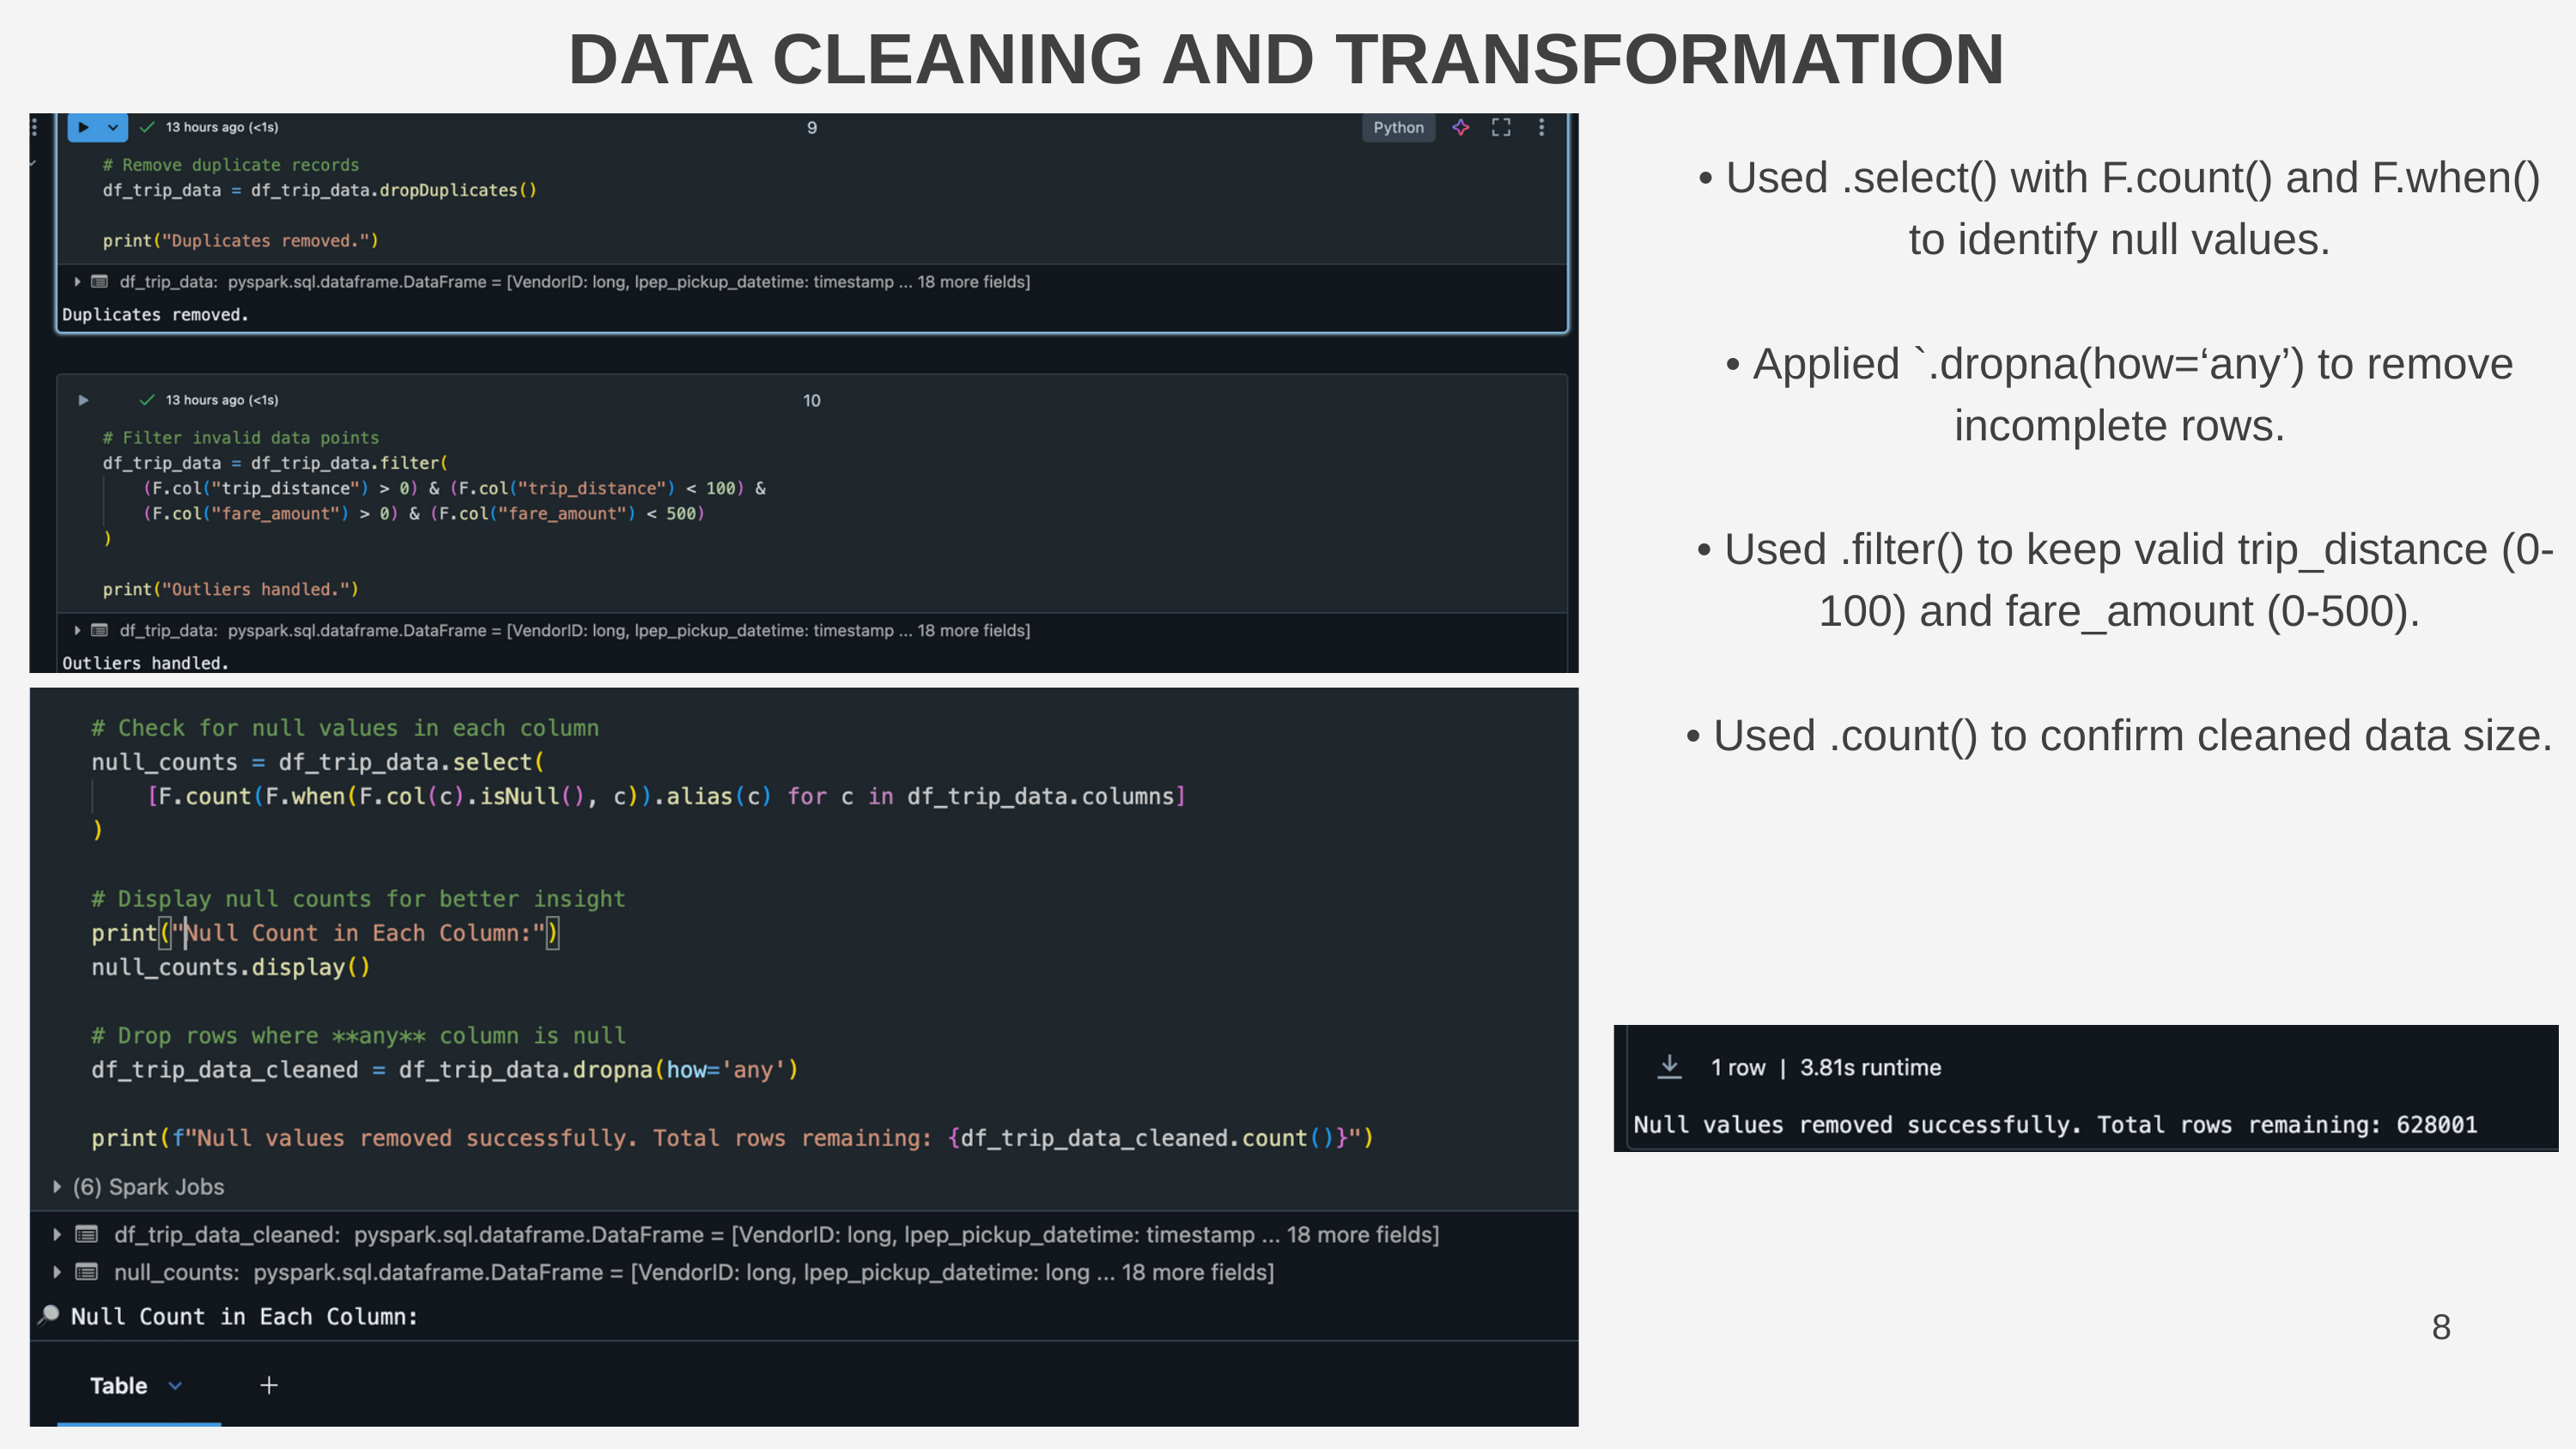

DATA CLEANING AND TRANSFORMATION

• Used .select() with F.count() and F.when() to identify null values.

• Applied `.dropna(how=‘any’) to remove incomplete rows.

 • Used .filter() to keep valid trip_distance (0-100) and fare_amount (0-500).

• Used .count() to confirm cleaned data size.

8